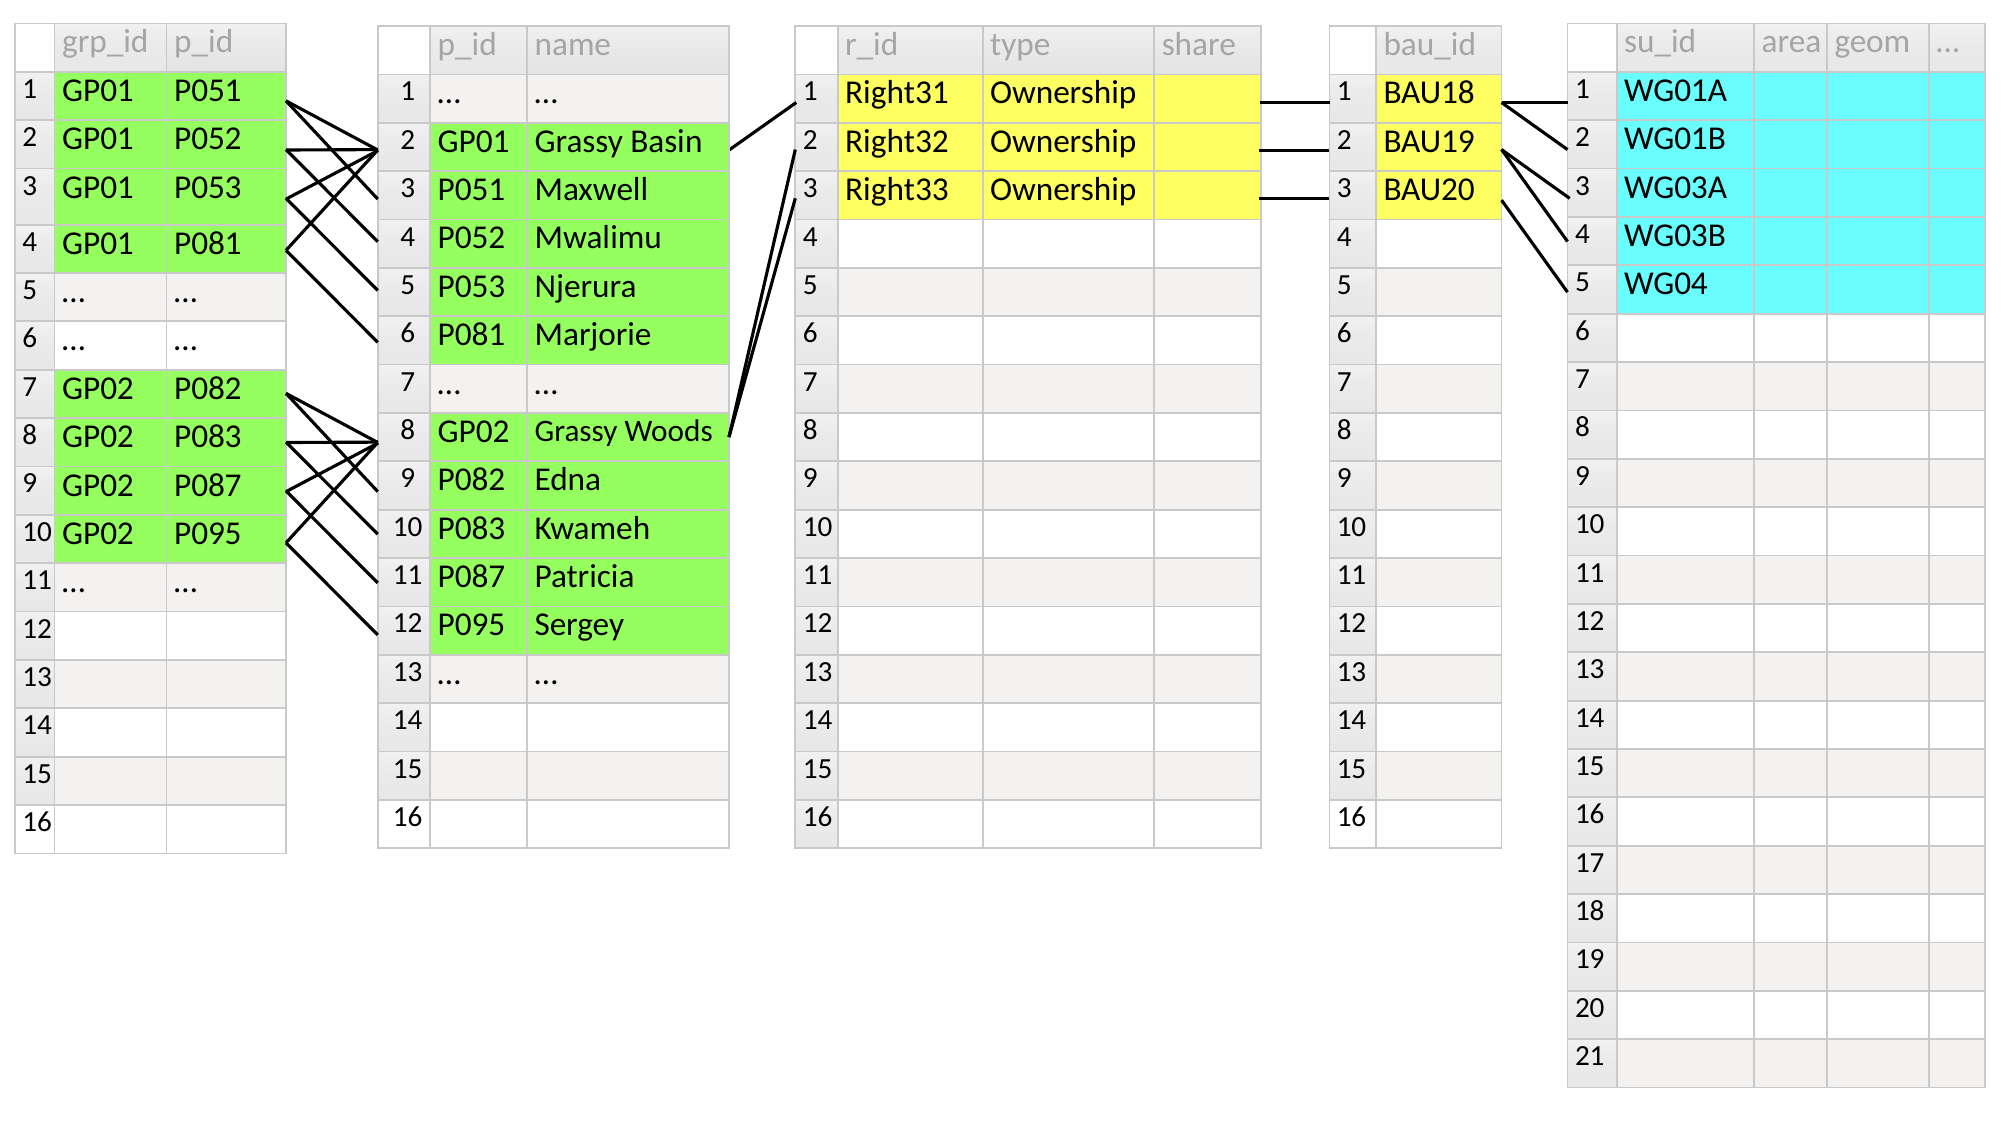

|  | grp\_id | p\_id |
| --- | --- | --- |
| 1 | GP01 | P051 |
| 2 | GP01 | P052 |
| 3 | GP01 | P053 |
| 4 | GP01 | P081 |
| 5 | … | … |
| 6 | … | … |
| 7 | GP02 | P082 |
| 8 | GP02 | P083 |
| 9 | GP02 | P087 |
| 10 | GP02 | P095 |
| 11 | … | … |
| 12 |  |  |
| 13 |  |  |
| 14 |  |  |
| 15 |  |  |
| 16 |  |  |
|  | su\_id | area | geom | … |
| --- | --- | --- | --- | --- |
| 1 | WG01A |  |  |  |
| 2 | WG01B |  |  |  |
| 3 | WG03A |  |  |  |
| 4 | WG03B |  |  |  |
| 5 | WG04 |  |  |  |
| 6 |  |  |  |  |
| 7 |  |  |  |  |
| 8 |  |  |  |  |
| 9 |  |  |  |  |
| 10 |  |  |  |  |
| 11 |  |  |  |  |
| 12 |  |  |  |  |
| 13 |  |  |  |  |
| 14 |  |  |  |  |
| 15 |  |  |  |  |
| 16 |  |  |  |  |
| 17 |  |  |  |  |
| 18 |  |  |  |  |
| 19 |  |  |  |  |
| 20 |  |  |  |  |
| 21 |  |  |  |  |
|  | r\_id | type | share |
| --- | --- | --- | --- |
| 1 | Right31 | Ownership |  |
| 2 | Right32 | Ownership |  |
| 3 | Right33 | Ownership |  |
| 4 |  |  |  |
| 5 |  |  |  |
| 6 |  |  |  |
| 7 |  |  |  |
| 8 |  |  |  |
| 9 |  |  |  |
| 10 |  |  |  |
| 11 |  |  |  |
| 12 |  |  |  |
| 13 |  |  |  |
| 14 |  |  |  |
| 15 |  |  |  |
| 16 |  |  |  |
|  | bau\_id |
| --- | --- |
| 1 | BAU18 |
| 2 | BAU19 |
| 3 | BAU20 |
| 4 |  |
| 5 |  |
| 6 |  |
| 7 |  |
| 8 |  |
| 9 |  |
| 10 |  |
| 11 |  |
| 12 |  |
| 13 |  |
| 14 |  |
| 15 |  |
| 16 |  |
|  | p\_id | name |
| --- | --- | --- |
| 1 | … | … |
| 2 | GP01 | Grassy Basin |
| 3 | P051 | Maxwell |
| 4 | P052 | Mwalimu |
| 5 | P053 | Njerura |
| 6 | P081 | Marjorie |
| 7 | … | … |
| 8 | GP02 | Grassy Woods |
| 9 | P082 | Edna |
| 10 | P083 | Kwameh |
| 11 | P087 | Patricia |
| 12 | P095 | Sergey |
| 13 | … | … |
| 14 |  |  |
| 15 |  |  |
| 16 |  |  |